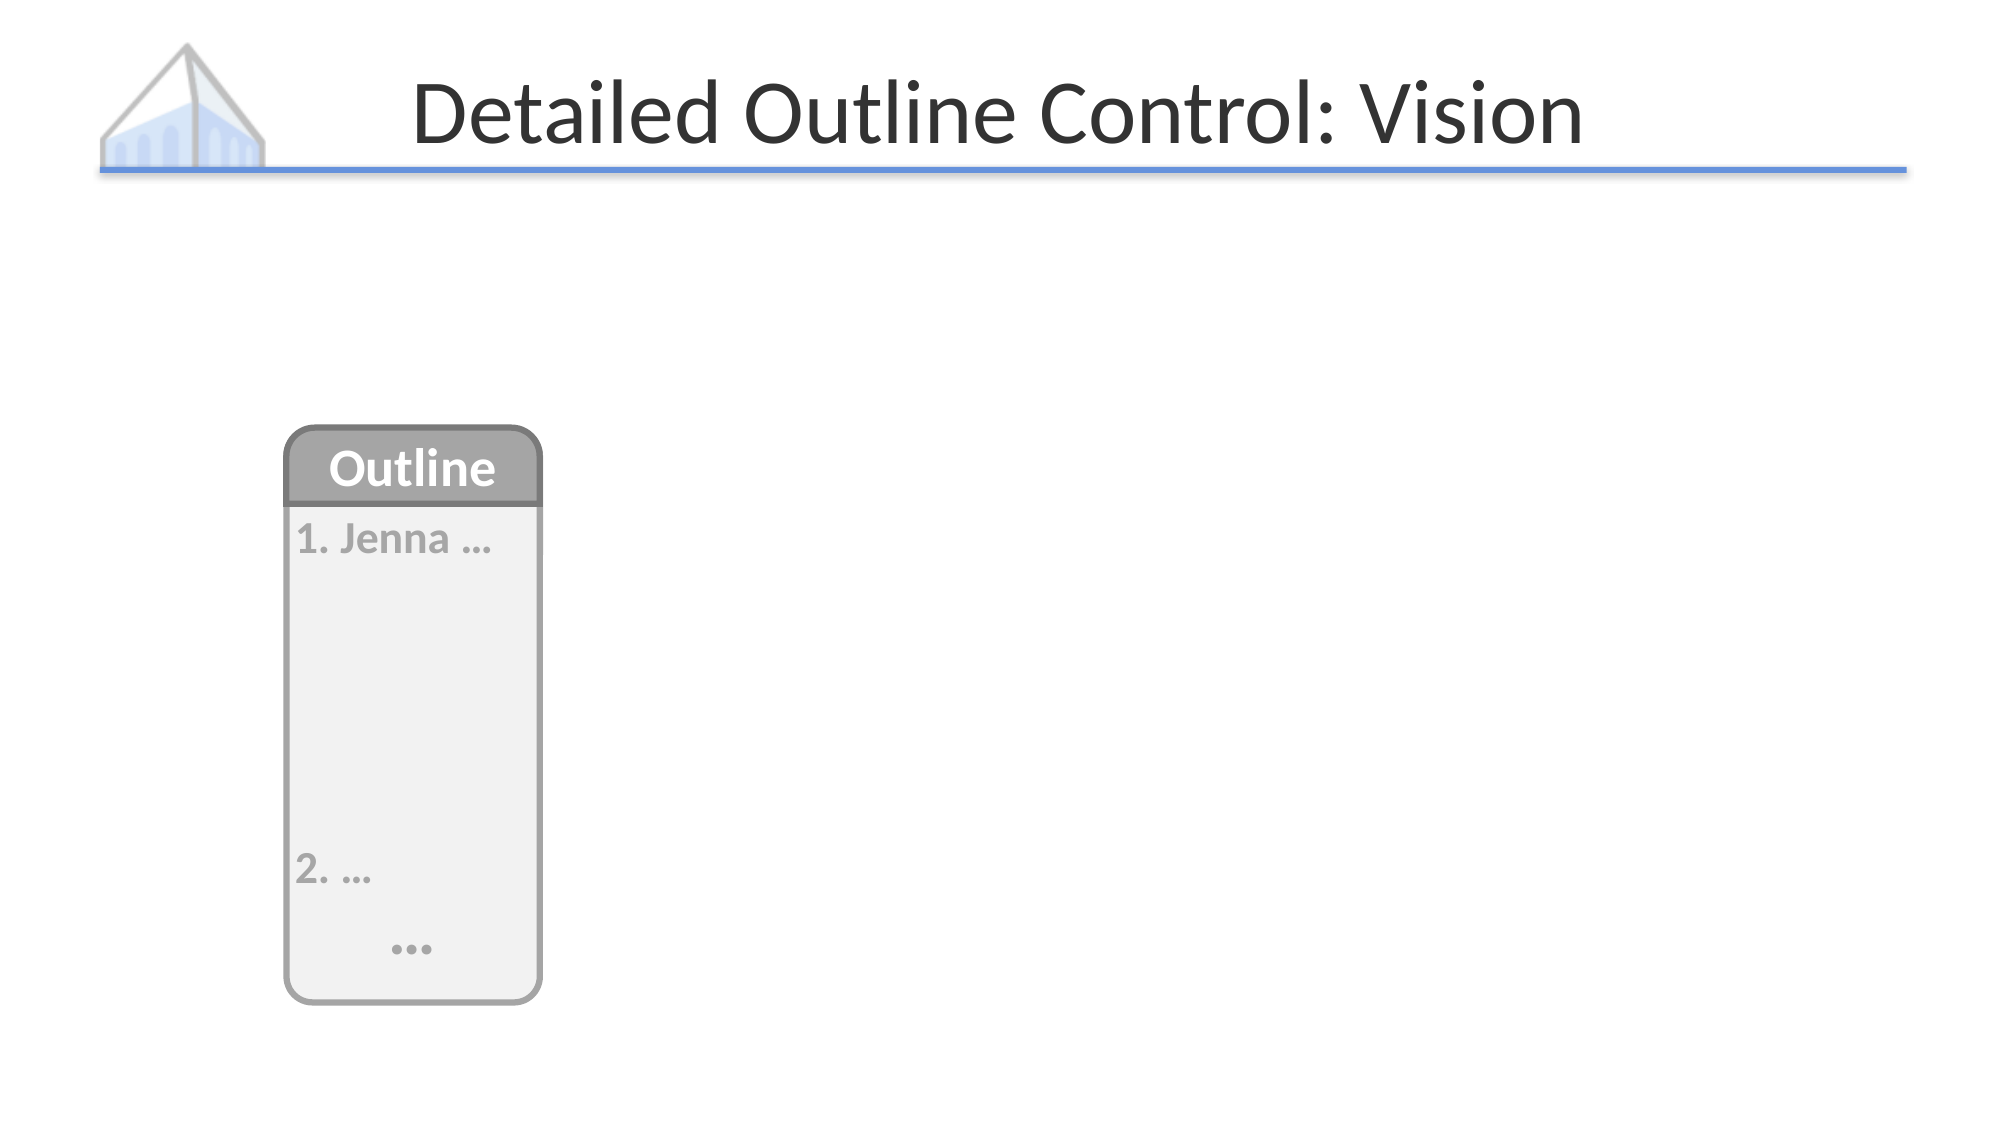

# Detailed Outline Control: Vision
Outline

1. Jenna …

2. …
…